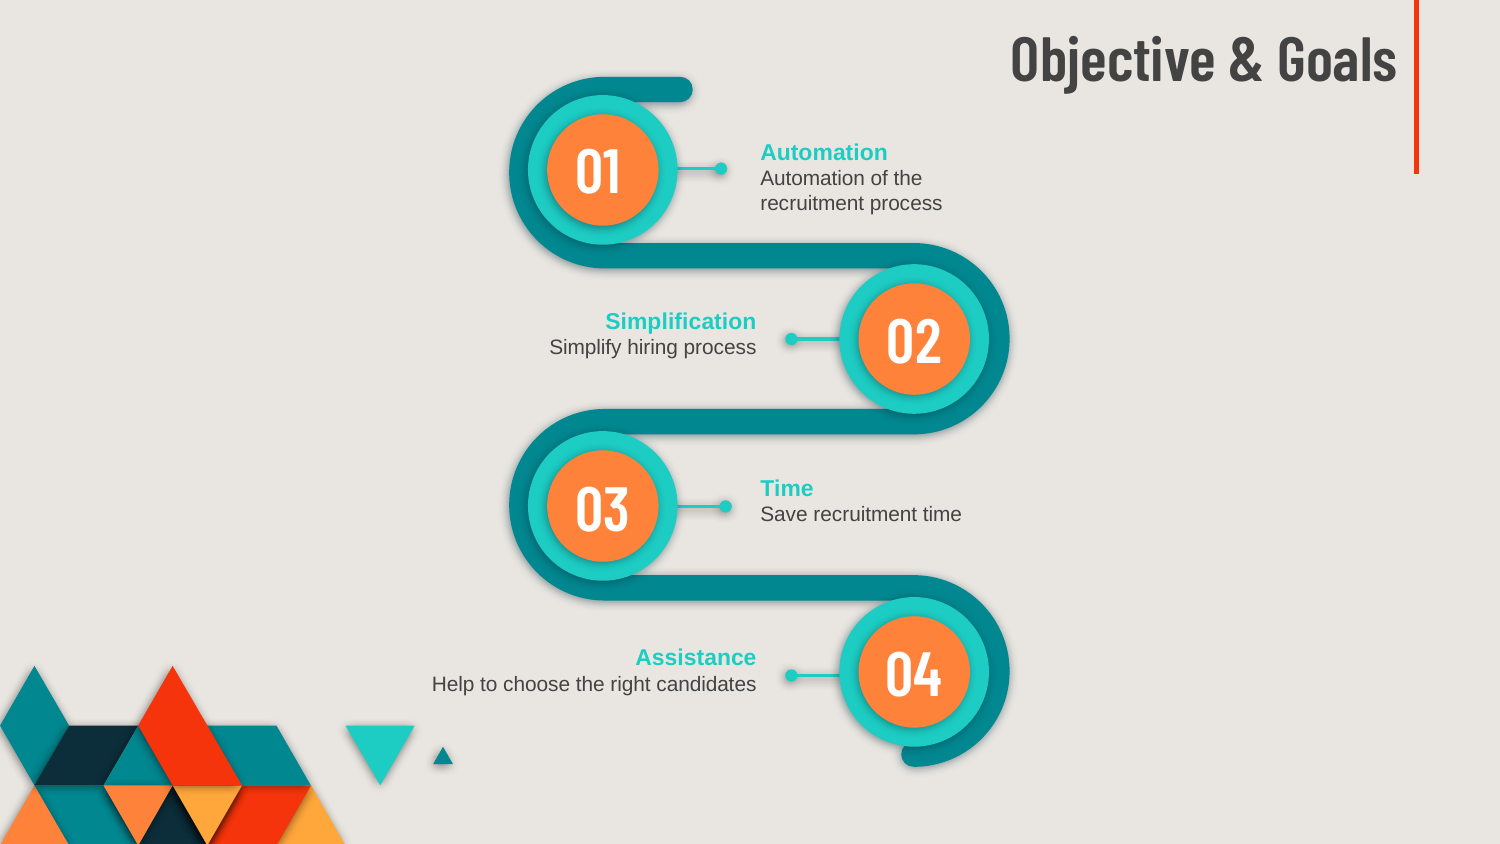

# Objective & Goals

01
Automation
Automation of the recruitment process
Simplification
Simplify hiring process
02
03
Time
Save recruitment time
04
Assistance
Help to choose the right candidates